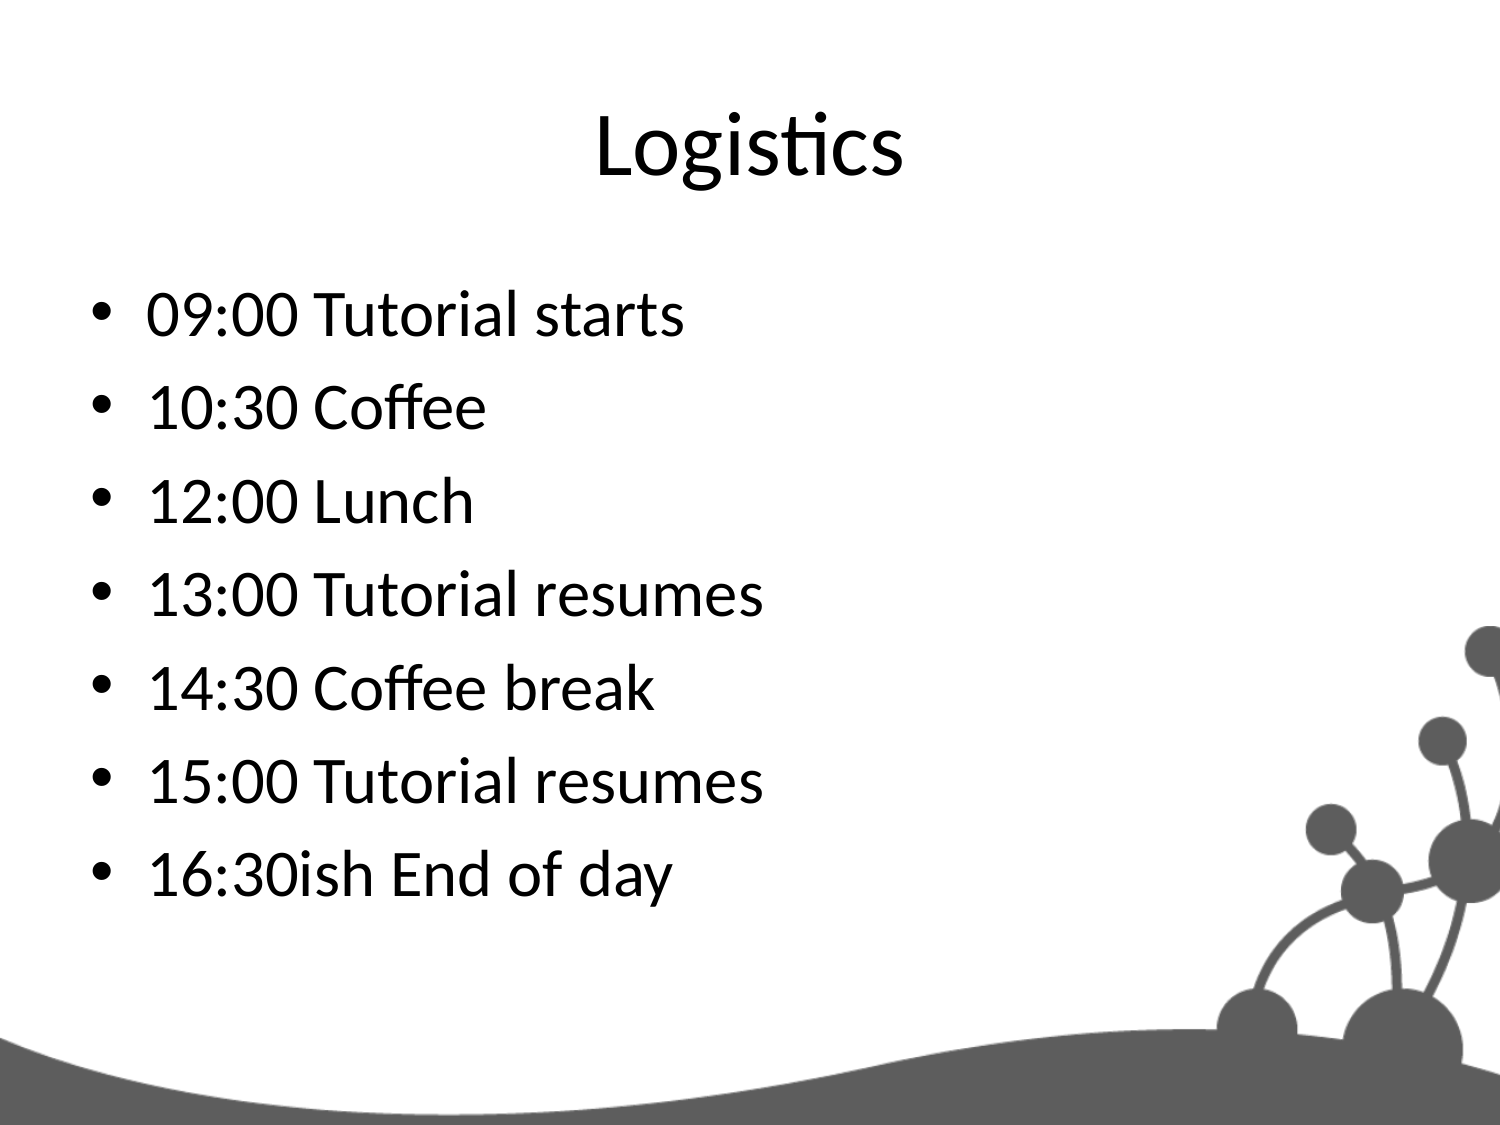

# Logistics
09:00 Tutorial starts
10:30 Coffee
12:00 Lunch
13:00 Tutorial resumes
14:30 Coffee break
15:00 Tutorial resumes
16:30ish End of day